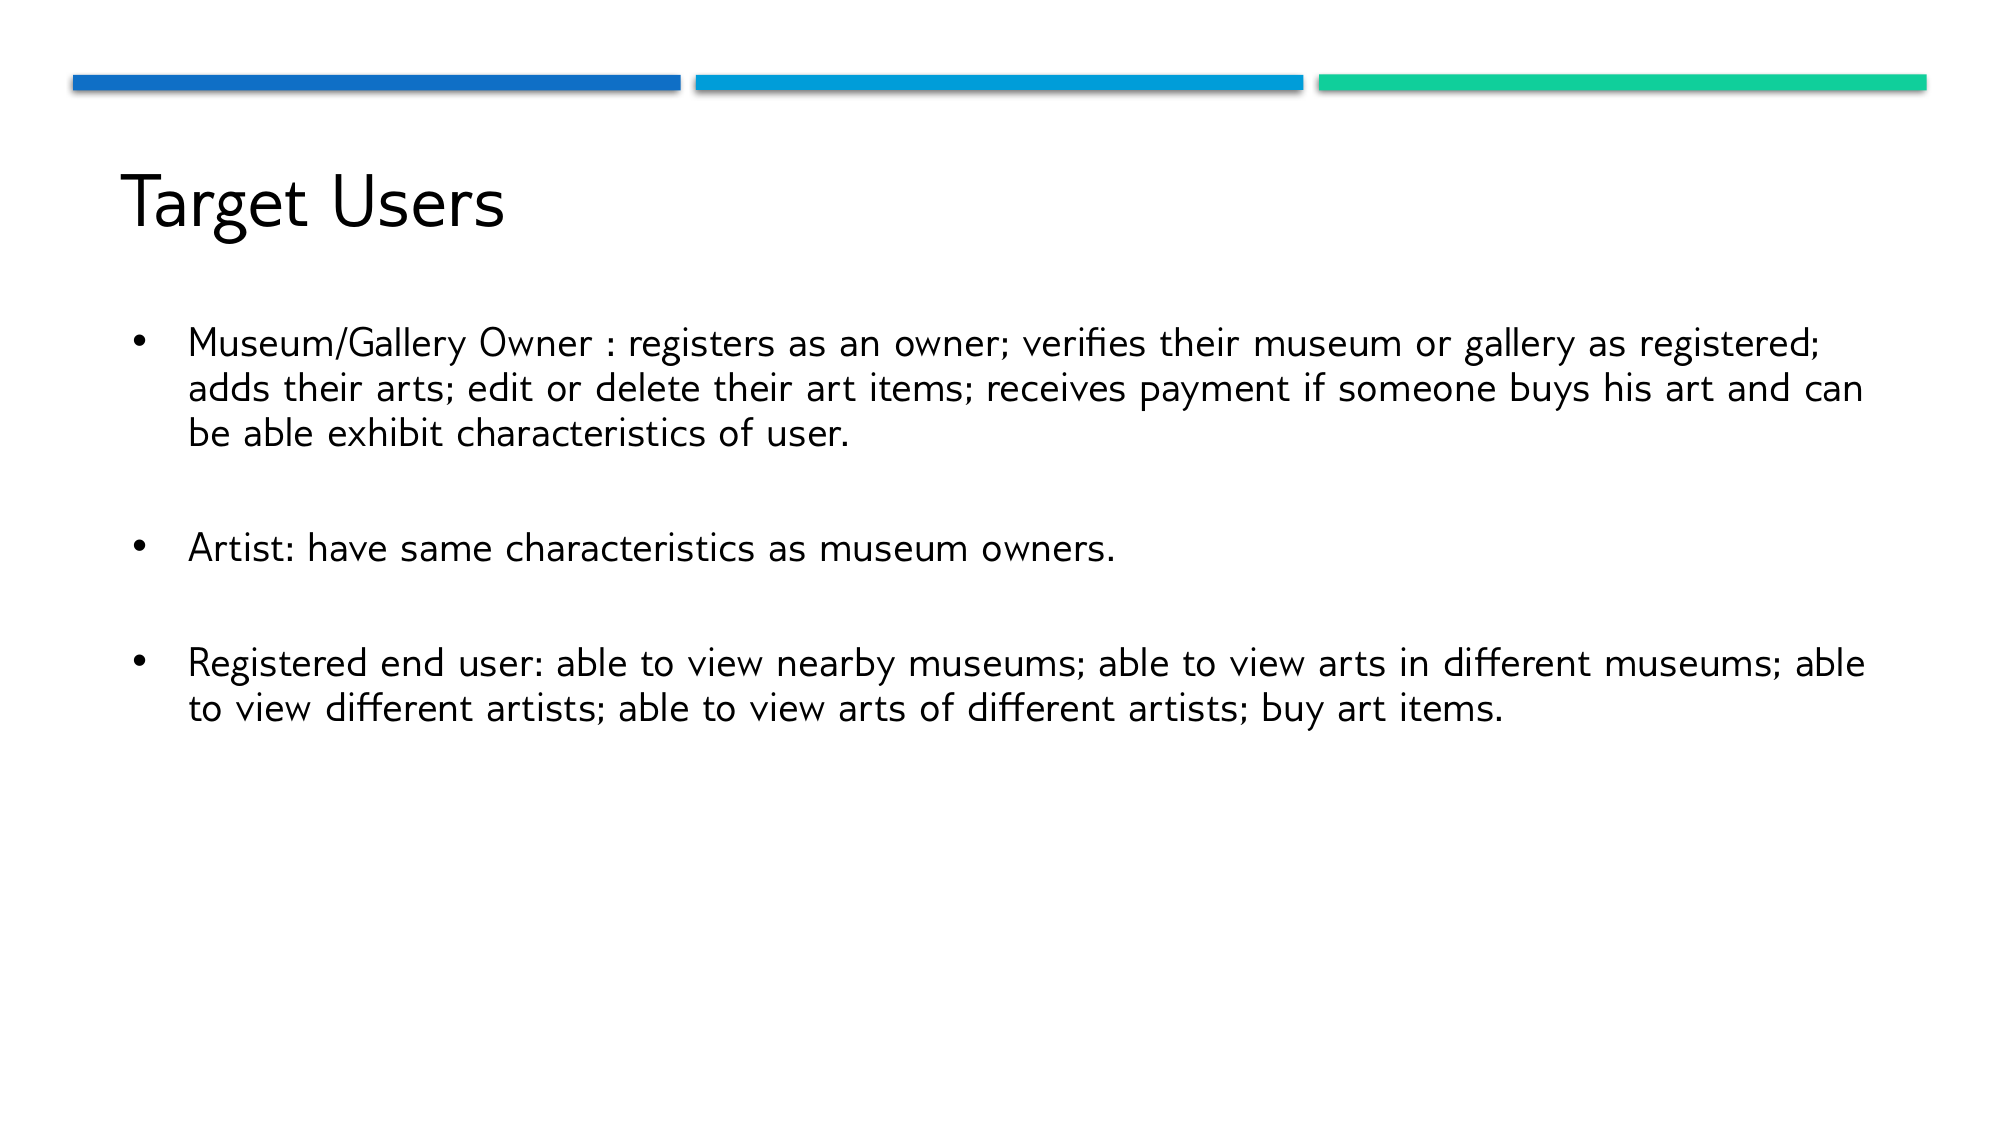

Target Users
Museum/Gallery Owner : registers as an owner; verifies their museum or gallery as registered; adds their arts; edit or delete their art items; receives payment if someone buys his art and can be able exhibit characteristics of user.

Artist: have same characteristics as museum owners.

Registered end user: able to view nearby museums; able to view arts in different museums; able to view different artists; able to view arts of different artists; buy art items.